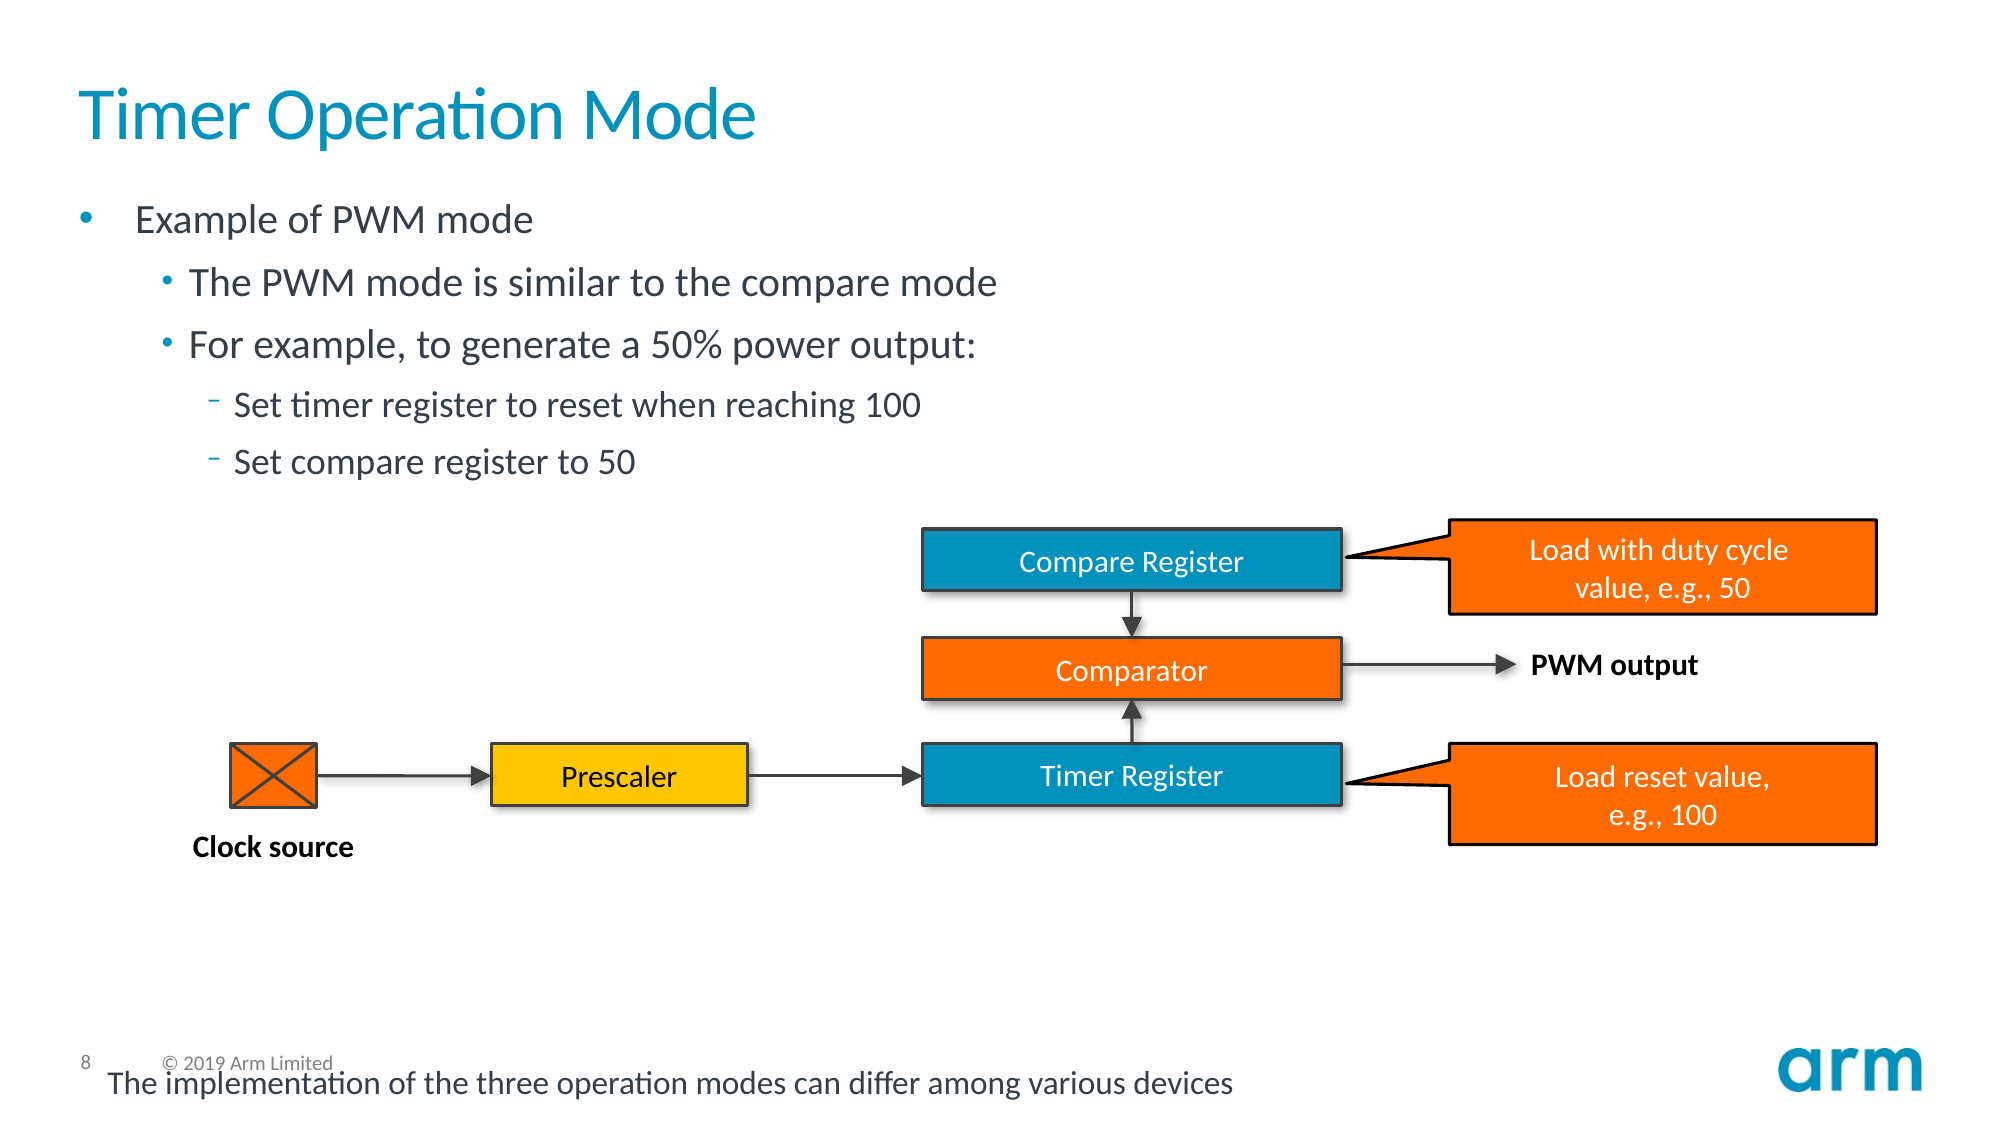

# Timer Operation Mode
Example of PWM mode
The PWM mode is similar to the compare mode
For example, to generate a 50% power output:
Set timer register to reset when reaching 100
Set compare register to 50

The implementation of the three operation modes can differ among various devices

Load with duty cycle
value, e.g., 50
Compare Register
PWM output
Comparator
Load reset value,
e.g., 100
Timer Register
Prescaler

Clock source